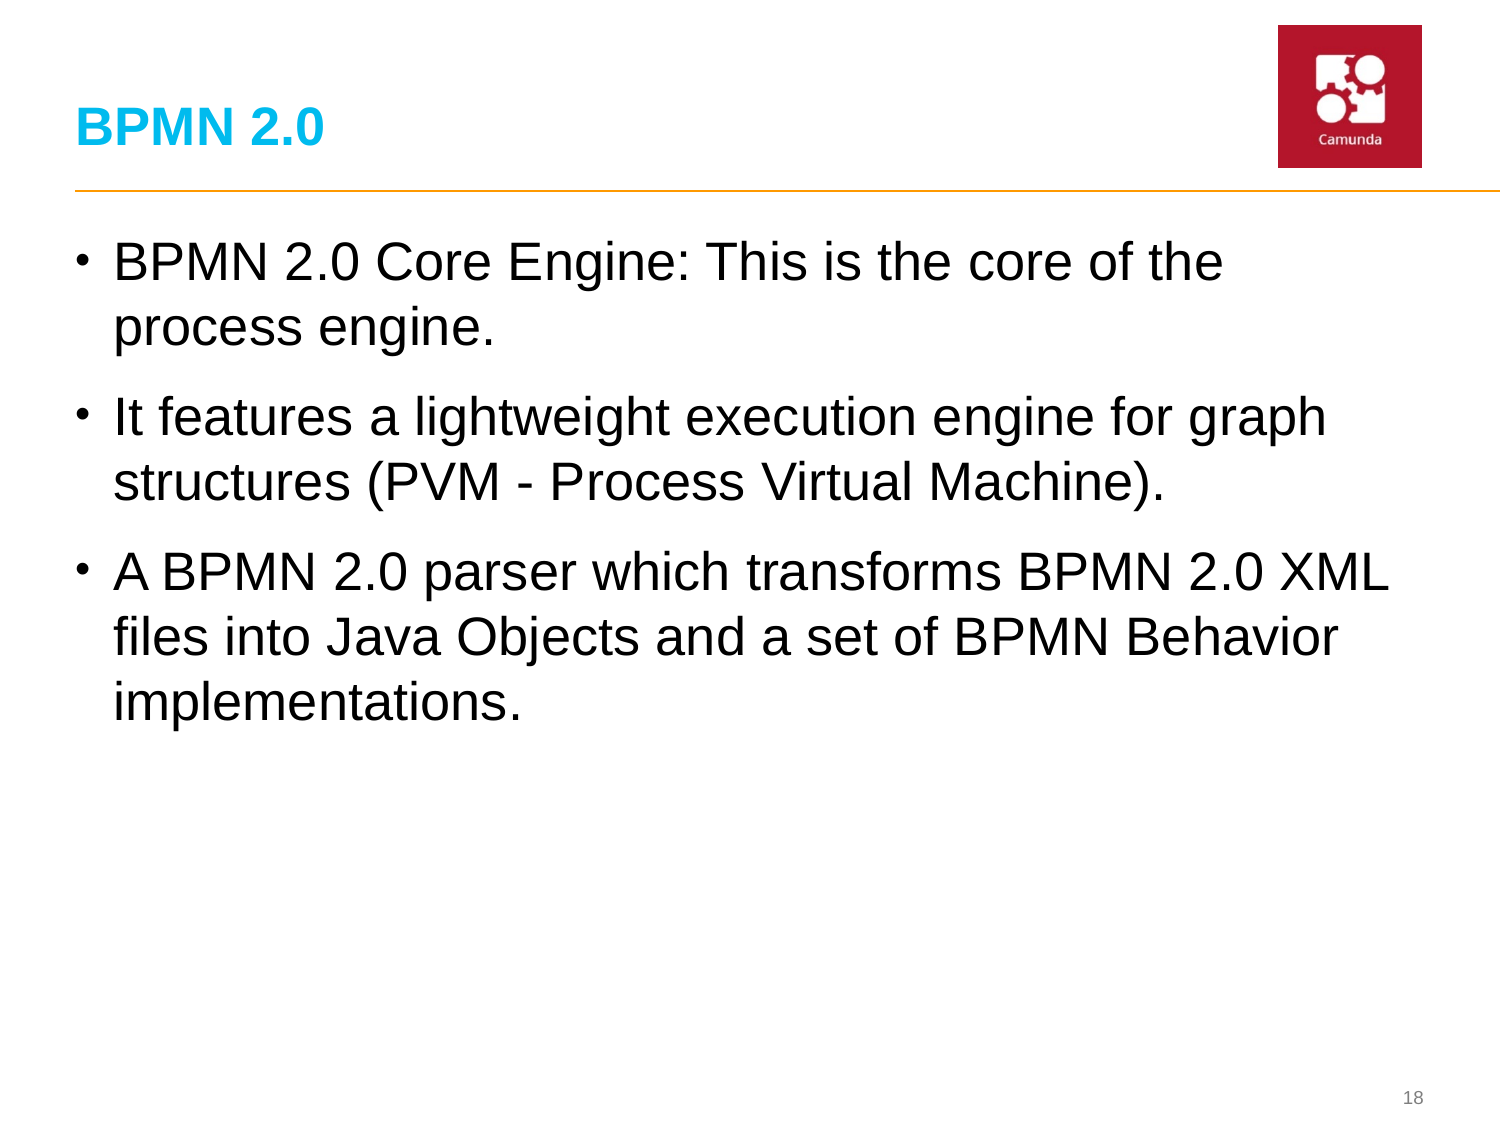

# BPMN 2.0
BPMN 2.0 Core Engine: This is the core of the process engine.
It features a lightweight execution engine for graph structures (PVM - Process Virtual Machine).
A BPMN 2.0 parser which transforms BPMN 2.0 XML files into Java Objects and a set of BPMN Behavior implementations.